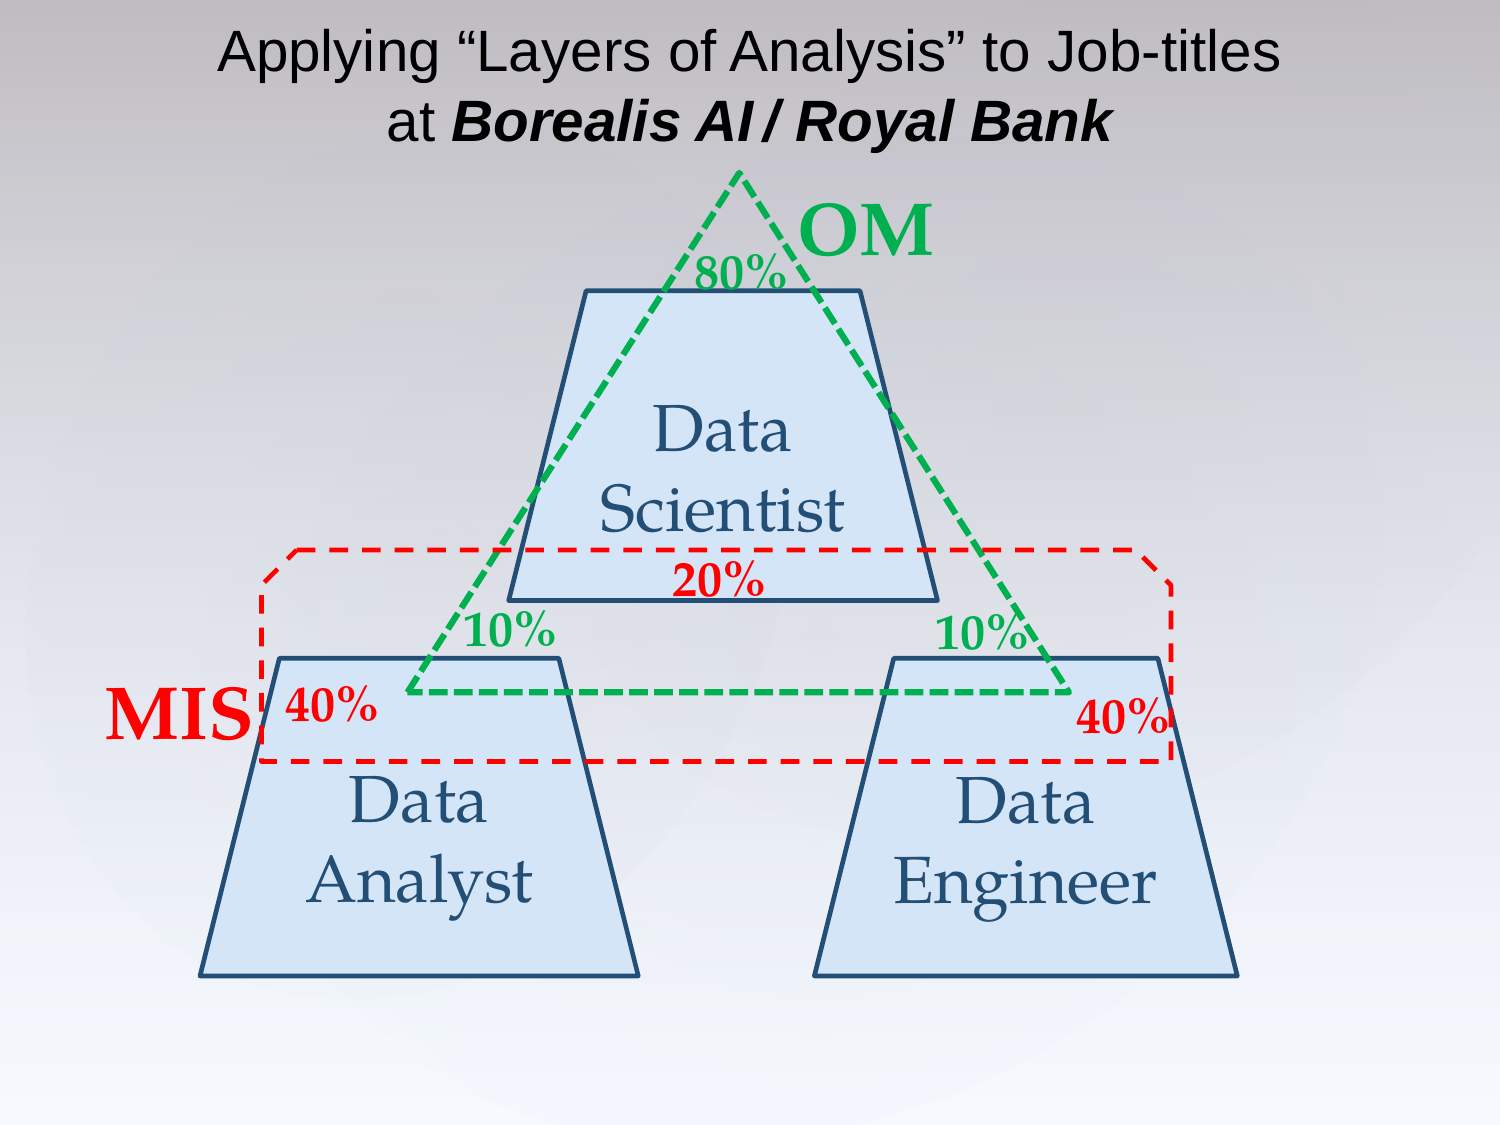

# Applying “Layers of Analysis” to Job-titles at Borealis AI / Royal Bank
OM

80%
Data Scientist
20%

10%
10%
MIS
Data Analyst
Data Engineer
40%
40%